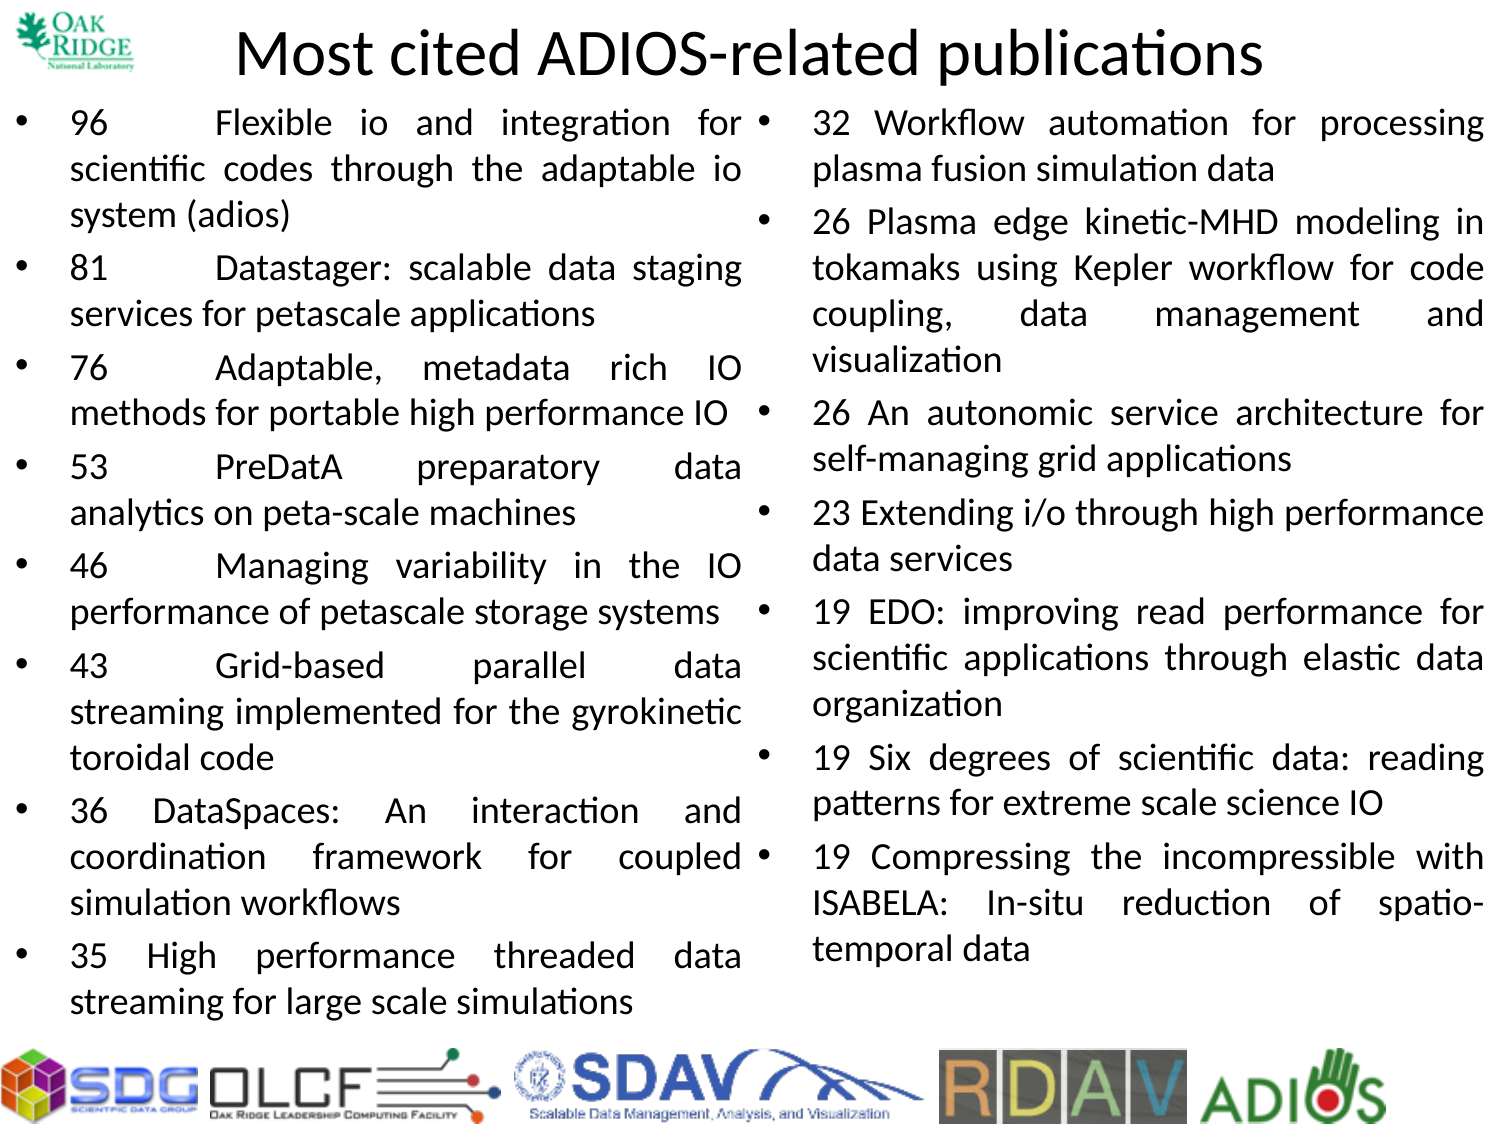

# Most cited ADIOS-related publications
96	Flexible io and integration for scientific codes through the adaptable io system (adios)
81	Datastager: scalable data staging services for petascale applications
76	Adaptable, metadata rich IO methods for portable high performance IO
53	PreDatA preparatory data analytics on peta-scale machines
46	Managing variability in the IO performance of petascale storage systems
43	Grid-based parallel data streaming implemented for the gyrokinetic toroidal code
36 DataSpaces: An interaction and coordination framework for coupled simulation workflows
35 High performance threaded data streaming for large scale simulations
32 Workflow automation for processing plasma fusion simulation data
26 Plasma edge kinetic-MHD modeling in tokamaks using Kepler workflow for code coupling, data management and visualization
26 An autonomic service architecture for self-managing grid applications
23 Extending i/o through high performance data services
19 EDO: improving read performance for scientific applications through elastic data organization
19 Six degrees of scientific data: reading patterns for extreme scale science IO
19 Compressing the incompressible with ISABELA: In-situ reduction of spatio-temporal data